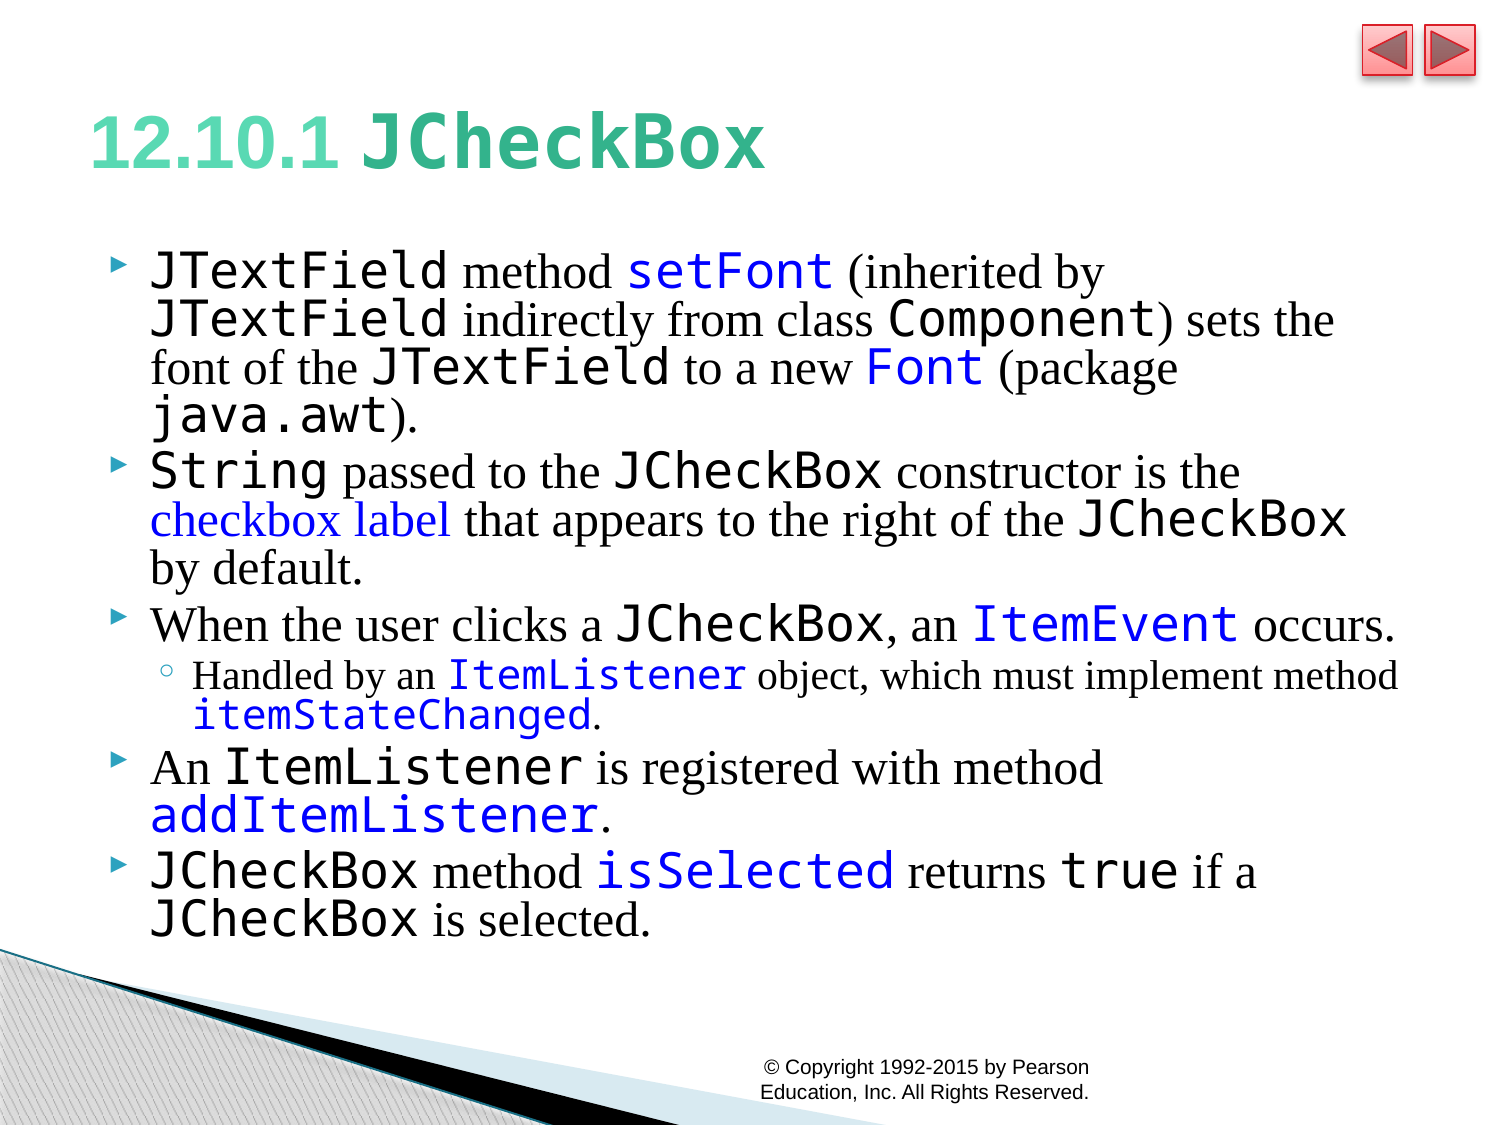

# 12.10.1 JCheckBox
JTextField method setFont (inherited by JTextField indirectly from class Component) sets the font of the JTextField to a new Font (package java.awt).
String passed to the JCheckBox constructor is the checkbox label that appears to the right of the JCheckBox by default.
When the user clicks a JCheckBox, an ItemEvent occurs.
Handled by an ItemListener object, which must implement method itemStateChanged.
An ItemListener is registered with method addItemListener.
JCheckBox method isSelected returns true if a JCheckBox is selected.
© Copyright 1992-2015 by Pearson Education, Inc. All Rights Reserved.